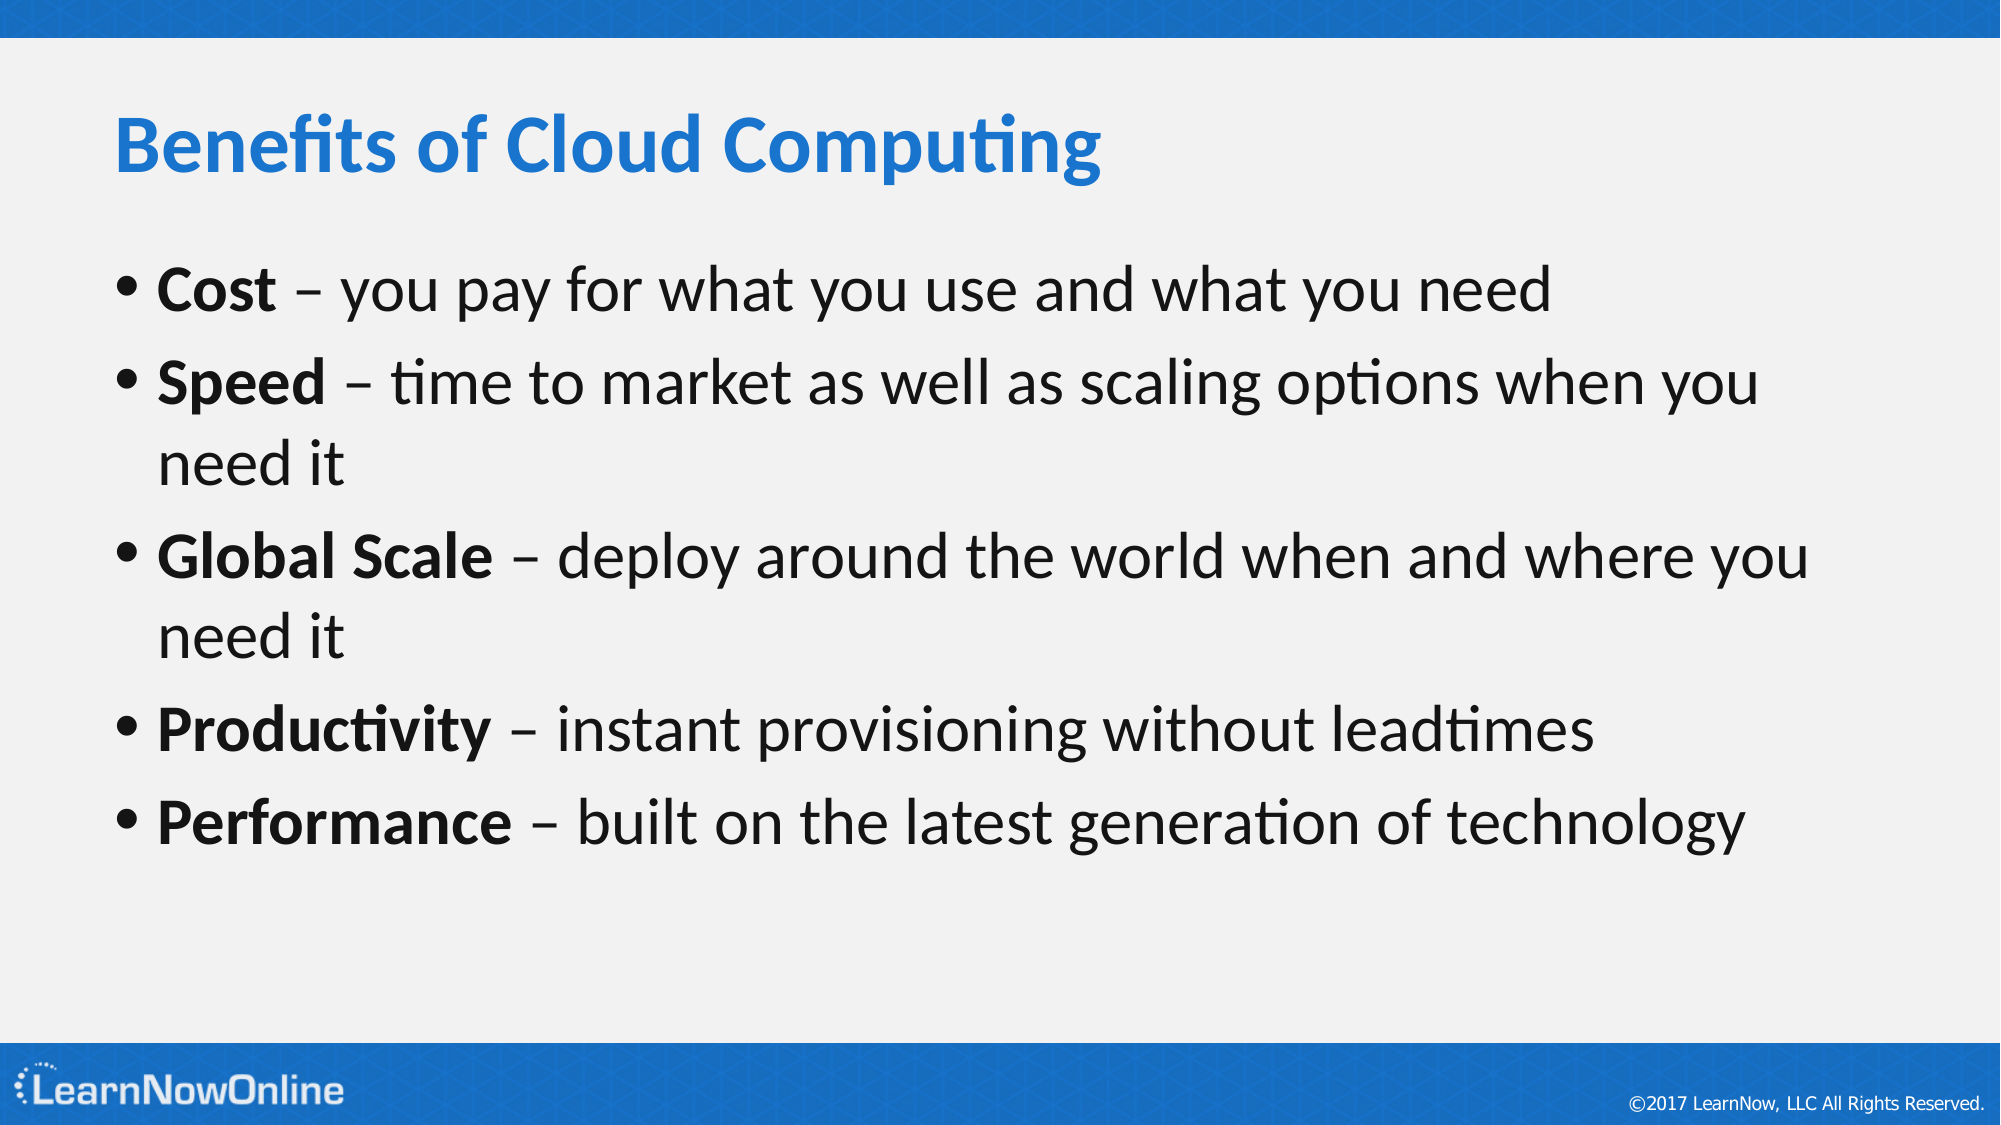

# Benefits of Cloud Computing
Cost – you pay for what you use and what you need
Speed – time to market as well as scaling options when you need it
Global Scale – deploy around the world when and where you need it
Productivity – instant provisioning without leadtimes
Performance – built on the latest generation of technology